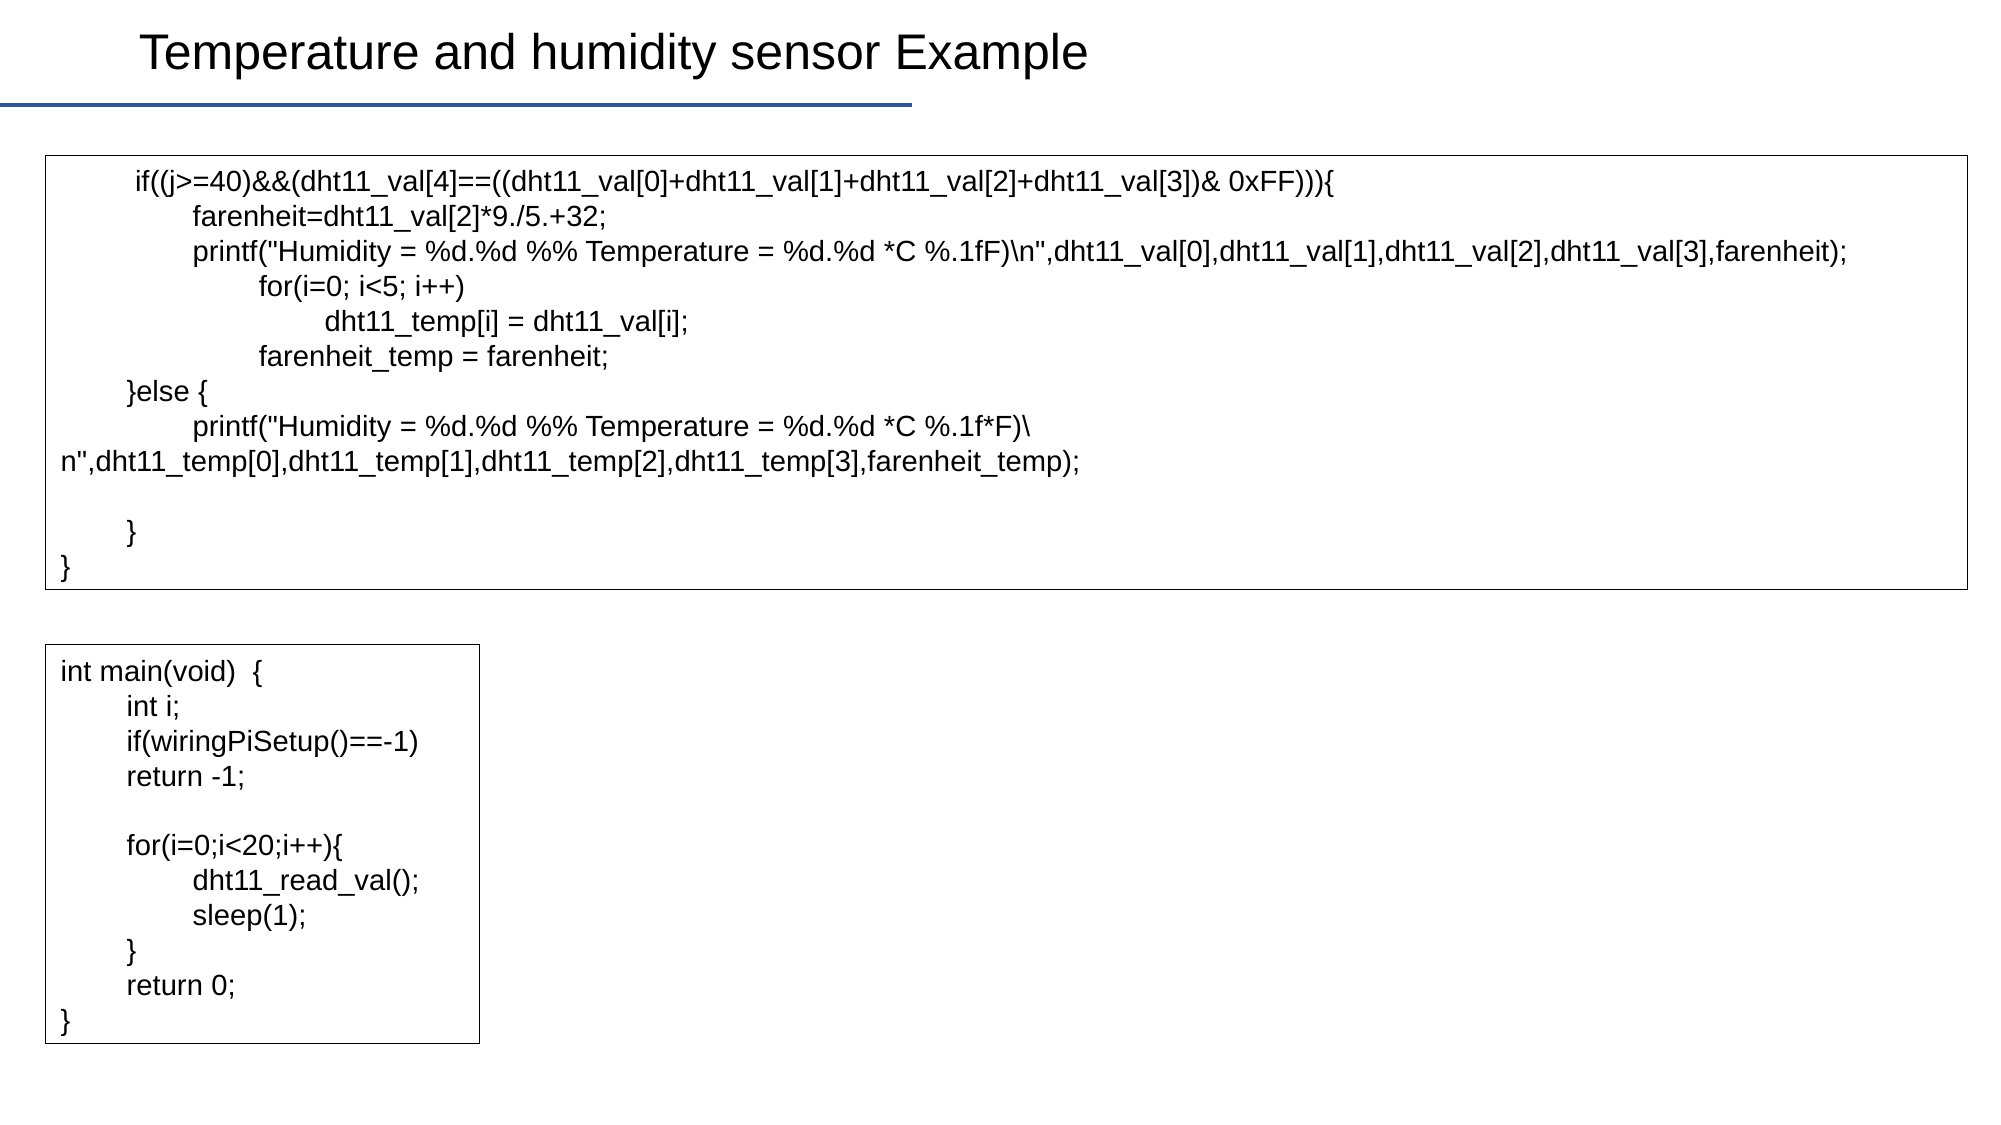

Temperature and humidity sensor Example
         if((j>=40)&&(dht11_val[4]==((dht11_val[0]+dht11_val[1]+dht11_val[2]+dht11_val[3])& 0xFF))){
                farenheit=dht11_val[2]*9./5.+32;
                printf("Humidity = %d.%d %% Temperature = %d.%d *C %.1fF)\n",dht11_val[0],dht11_val[1],dht11_val[2],dht11_val[3],farenheit);
                        for(i=0; i<5; i++)
                                dht11_temp[i] = dht11_val[i];
                        farenheit_temp = farenheit;
        }else {
                printf("Humidity = %d.%d %% Temperature = %d.%d *C %.1f*F)\n",dht11_temp[0],dht11_temp[1],dht11_temp[2],dht11_temp[3],farenheit_temp);

        }
}
int main(void)  {
        int i;
        if(wiringPiSetup()==-1)
        return -1;

        for(i=0;i<20;i++){
                dht11_read_val();
                sleep(1);
        }
        return 0;
}